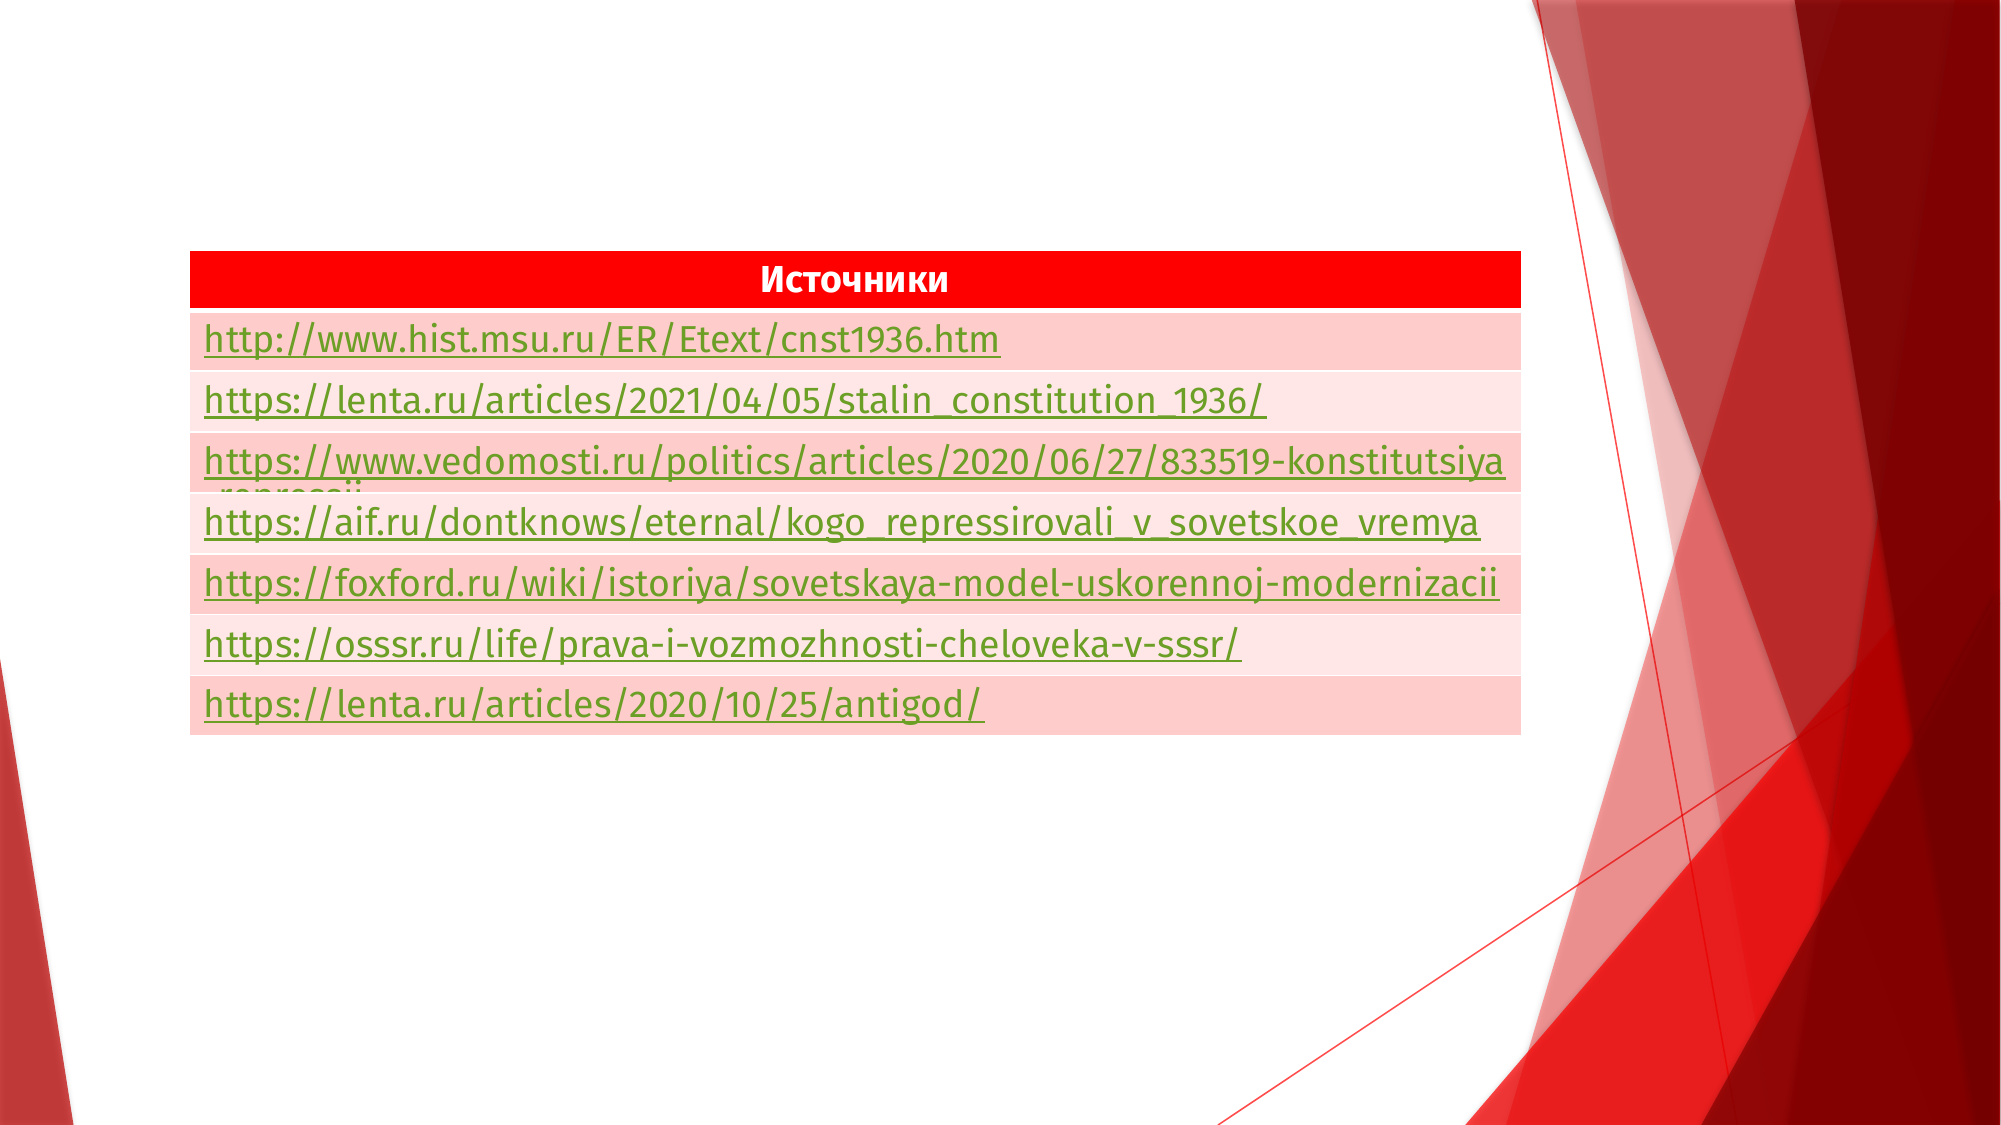

| Источники |
| --- |
| http://www.hist.msu.ru/ER/Etext/cnst1936.htm |
| https://lenta.ru/articles/2021/04/05/stalin\_constitution\_1936/ |
| https://www.vedomosti.ru/politics/articles/2020/06/27/833519-konstitutsiya-repressii |
| https://aif.ru/dontknows/eternal/kogo\_repressirovali\_v\_sovetskoe\_vremya |
| https://foxford.ru/wiki/istoriya/sovetskaya-model-uskorennoj-modernizacii |
| https://osssr.ru/life/prava-i-vozmozhnosti-cheloveka-v-sssr/ |
| https://lenta.ru/articles/2020/10/25/antigod/ |